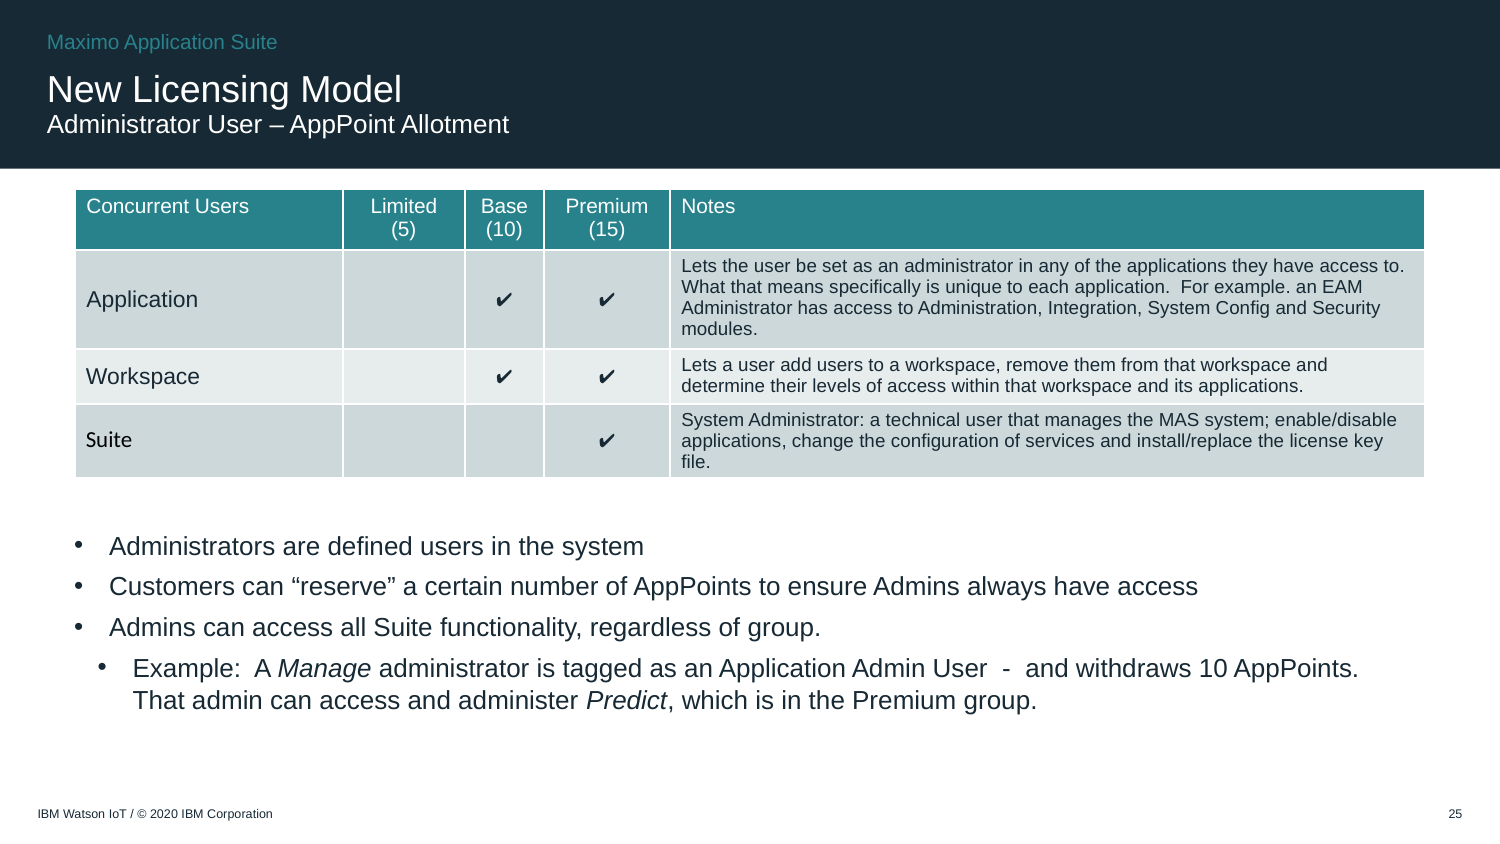

Maximo Application Suite
# New Licensing Model Administrator User – AppPoint Allotment
| Concurrent Users | Limited (5) | Base (10) | Premium (15) | Notes |
| --- | --- | --- | --- | --- |
| Application |  | ✔️ | ✔️ | Lets the user be set as an administrator in any of the applications they have access to. What that means specifically is unique to each application.  For example. an EAM Administrator has access to Administration, Integration, System Config and Security modules. |
| Workspace |  | ✔️ | ✔️ | Lets a user add users to a workspace, remove them from that workspace and determine their levels of access within that workspace and its applications. |
| Suite |  |  | ✔️ | System Administrator: a technical user that manages the MAS system; enable/disable applications, change the configuration of services and install/replace the license key file. |
Administrators are defined users in the system
Customers can “reserve” a certain number of AppPoints to ensure Admins always have access
Admins can access all Suite functionality, regardless of group.
Example:  A Manage administrator is tagged as an Application Admin User  -  and withdraws 10 AppPoints.  That admin can access and administer Predict, which is in the Premium group.

IBM Watson IoT / © 2020 IBM Corporation
25